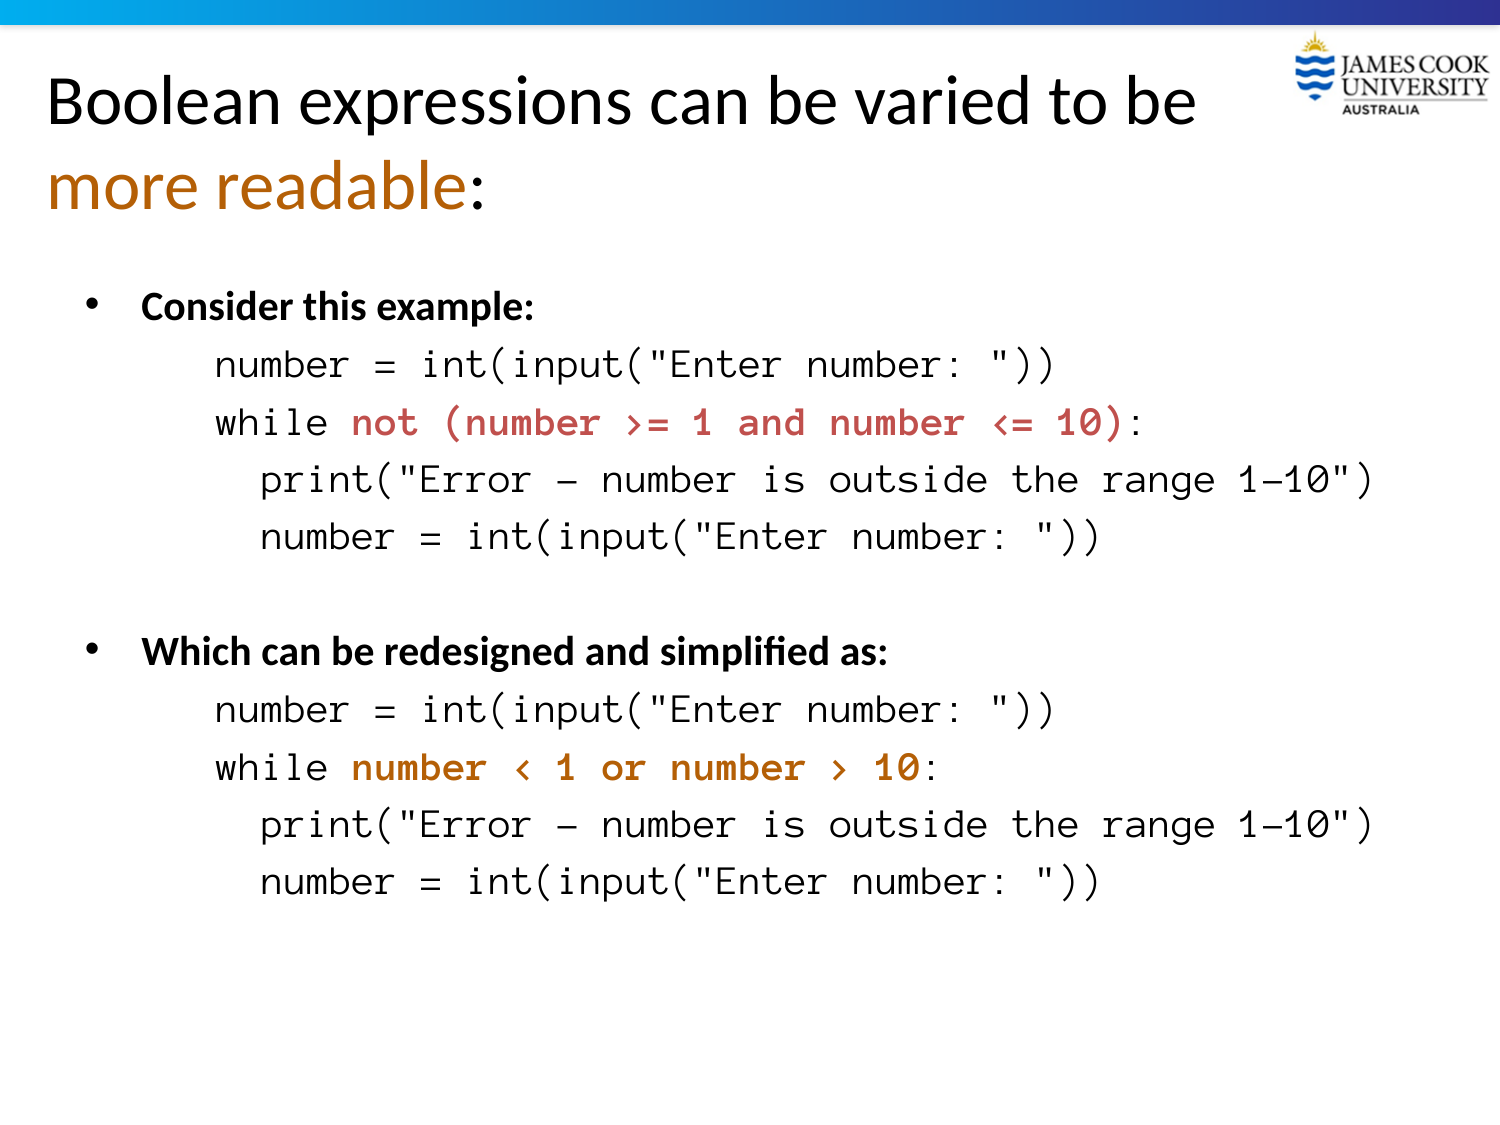

# Boolean expressions can be varied to be more readable:
Consider this example:
number = int(input("Enter number: "))
while not (number >= 1 and number <= 10):
  print("Error - number is outside the range 1-10")
  number = int(input("Enter number: "))

Which can be redesigned and simplified as:
number = int(input("Enter number: "))
while number < 1 or number > 10:
  print("Error - number is outside the range 1-10")
  number = int(input("Enter number: "))